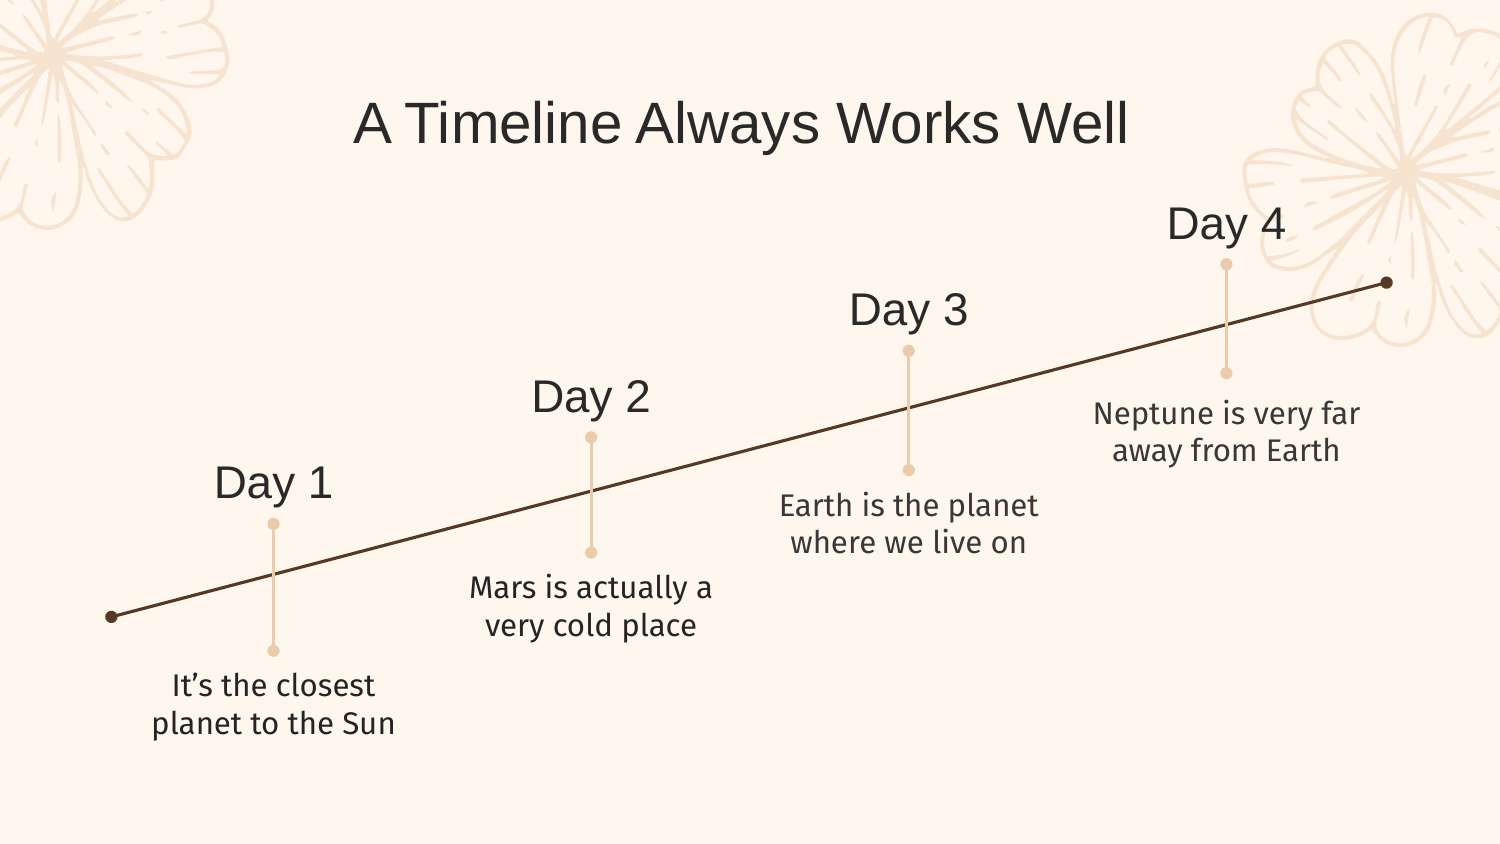

# A Timeline Always Works Well
Day 4
Day 3
Day 2
Neptune is very far away from Earth
Day 1
Earth is the planet where we live on
Mars is actually a very cold place
It’s the closest planet to the Sun